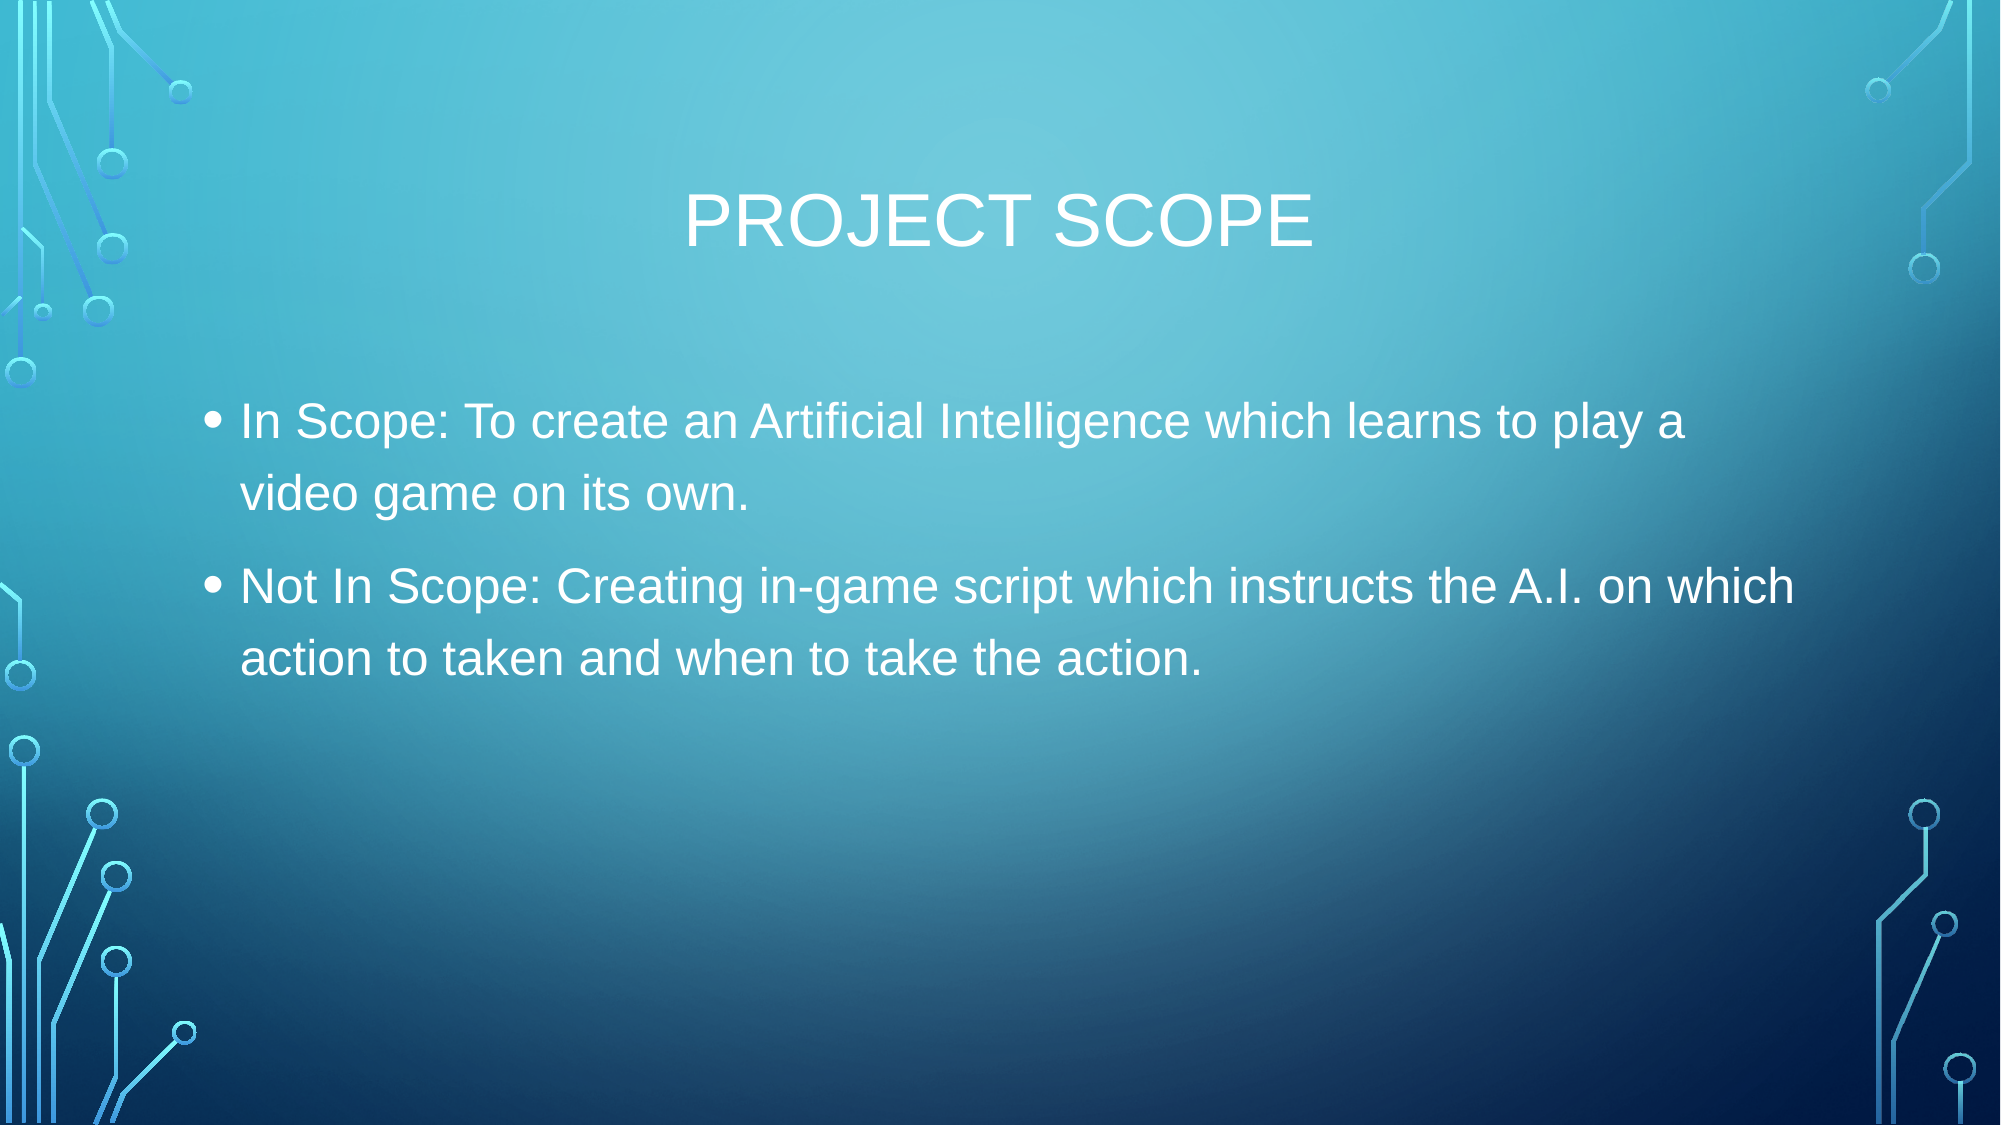

# Project scope
In Scope: To create an Artificial Intelligence which learns to play a video game on its own.
Not In Scope: Creating in-game script which instructs the A.I. on which action to taken and when to take the action.